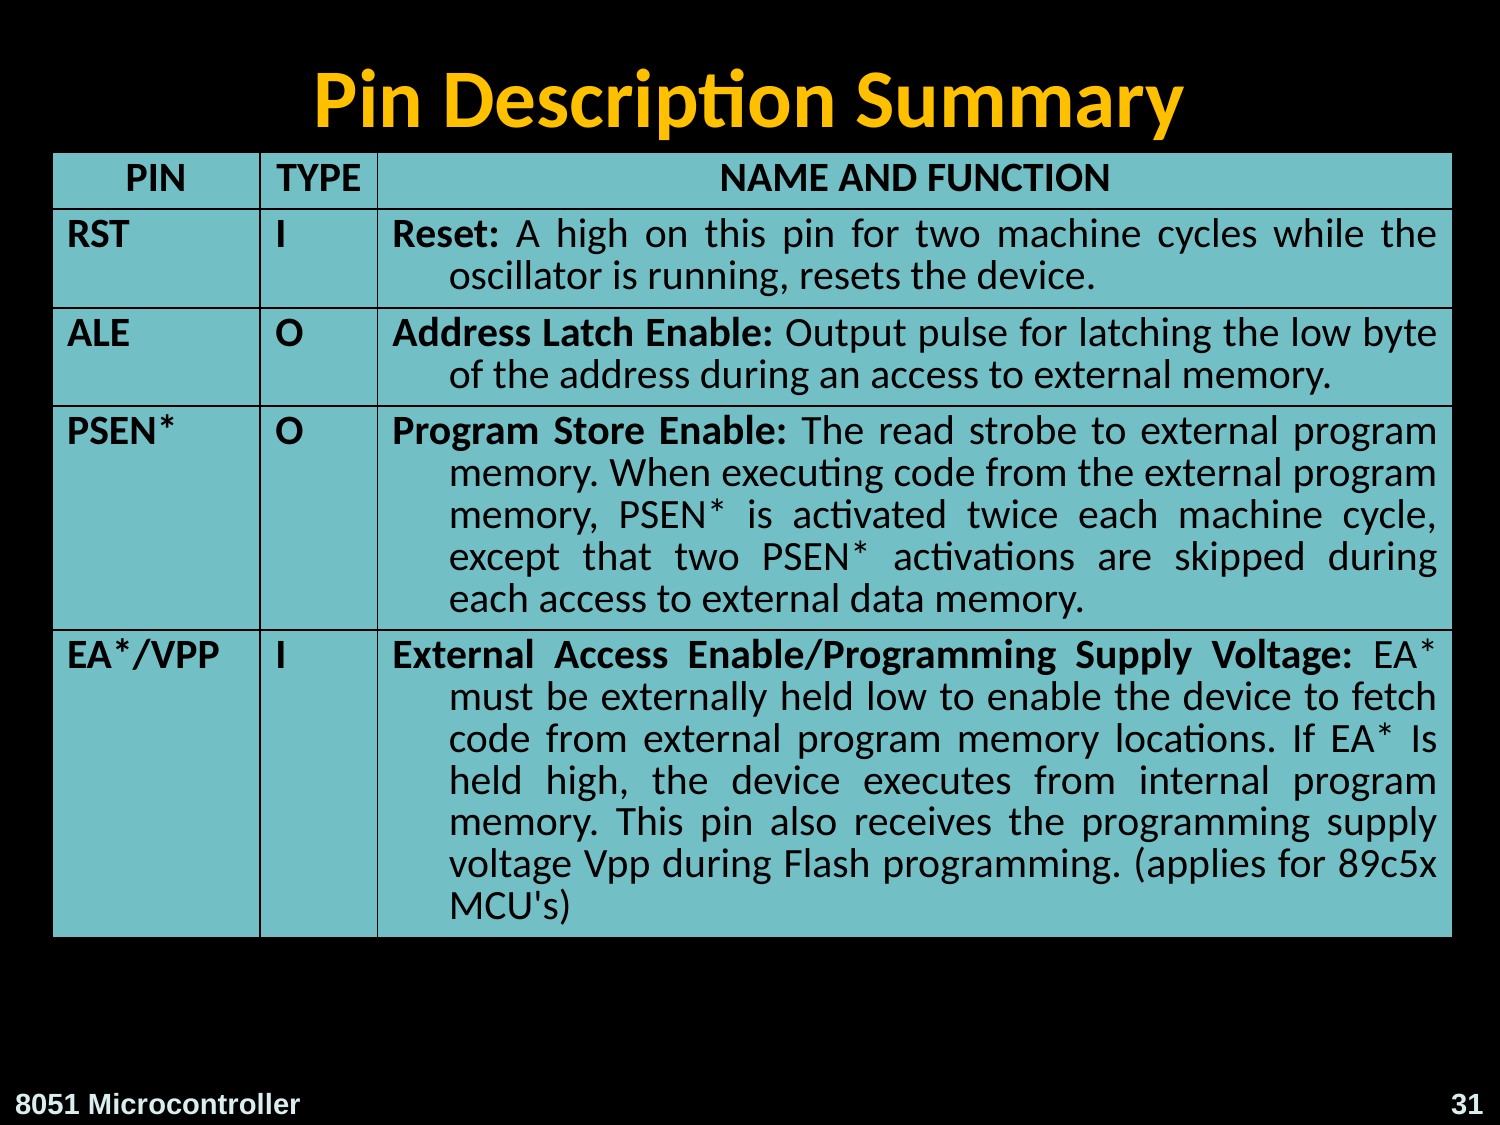

# Pin Description Summary
| PIN | TYPE | NAME AND FUNCTION |
| --- | --- | --- |
| RST | I | Reset: A high on this pin for two machine cycles while the oscillator is running, resets the device. |
| ALE | O | Address Latch Enable: Output pulse for latching the low byte of the address during an access to external memory. |
| PSEN\* | O | Program Store Enable: The read strobe to external program memory. When executing code from the external program memory, PSEN\* is activated twice each machine cycle, except that two PSEN\* activations are skipped during each access to external data memory. |
| EA\*/VPP | I | External Access Enable/Programming Supply Voltage: EA\* must be externally held low to enable the device to fetch code from external program memory locations. If EA\* Is held high, the device executes from internal program memory. This pin also receives the programming supply voltage Vpp during Flash programming. (applies for 89c5x MCU's) |
8051 Microcontroller
Suresh.P.Nair , HOD - ECE , RCET
31